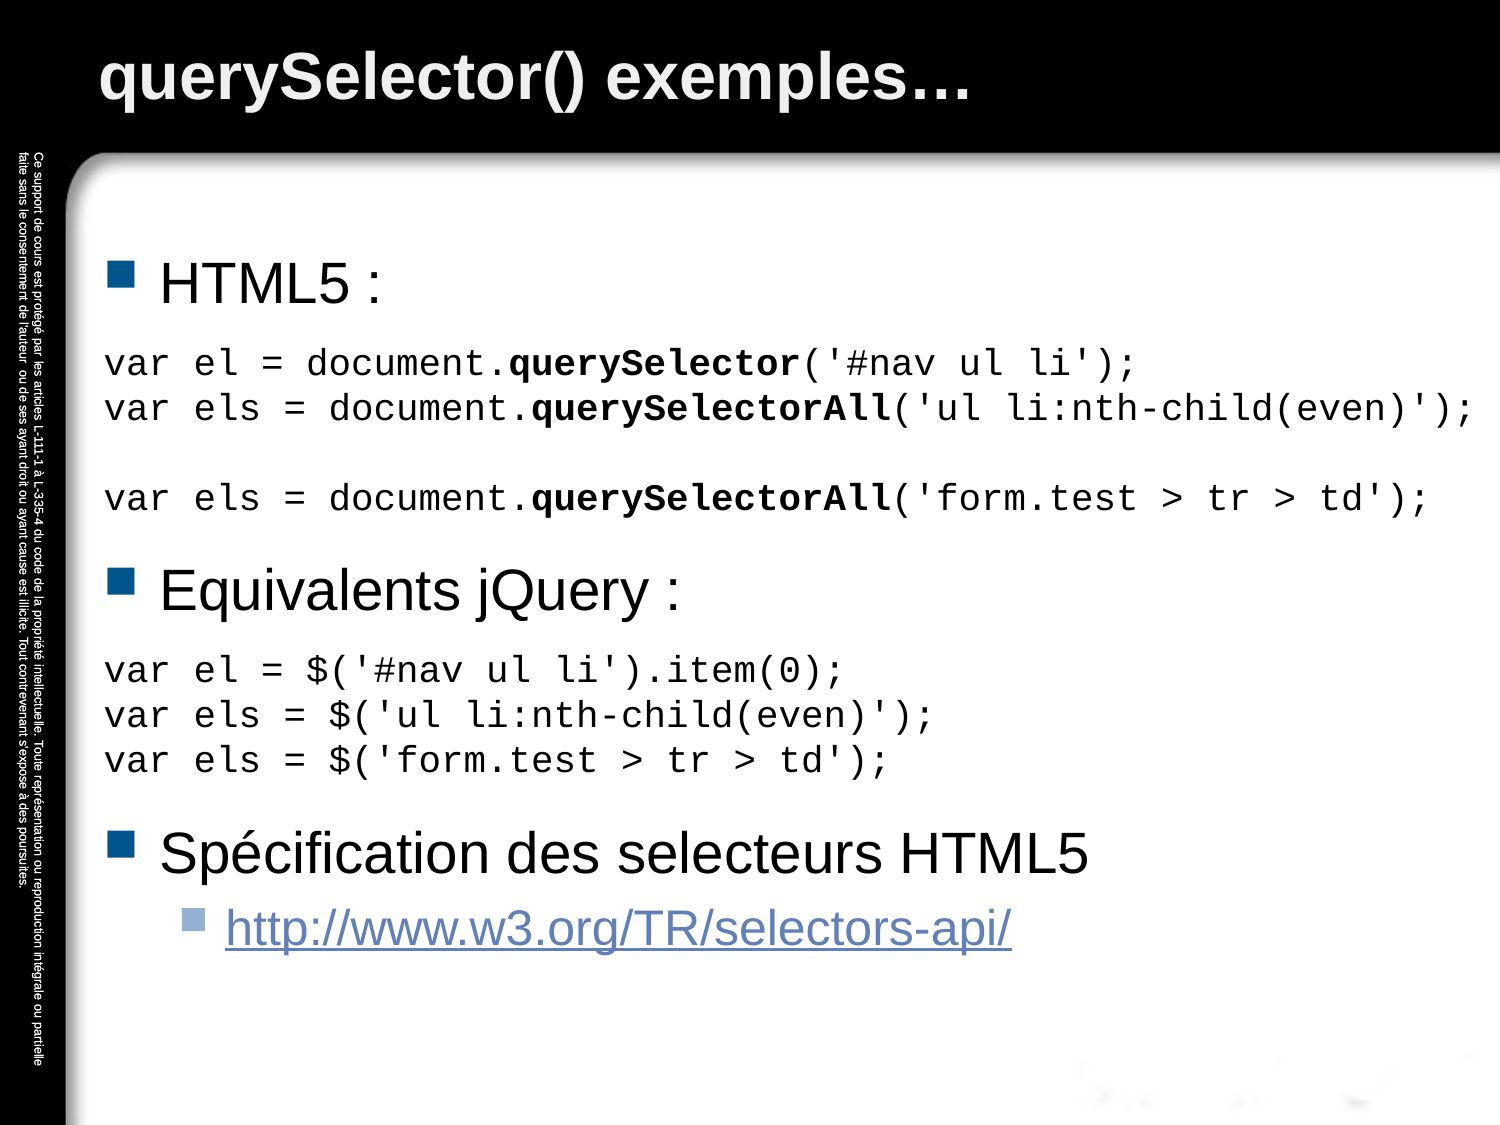

# querySelector() exemples…
HTML5 :
var el = document.querySelector('#nav ul li');
var els = document.querySelectorAll('ul li:nth-child(even)');
var els = document.querySelectorAll('form.test > tr > td');
Equivalents jQuery :
var el = $('#nav ul li').item(0);
var els = $('ul li:nth-child(even)');
var els = $('form.test > tr > td');
Spécification des selecteurs HTML5
http://www.w3.org/TR/selectors-api/